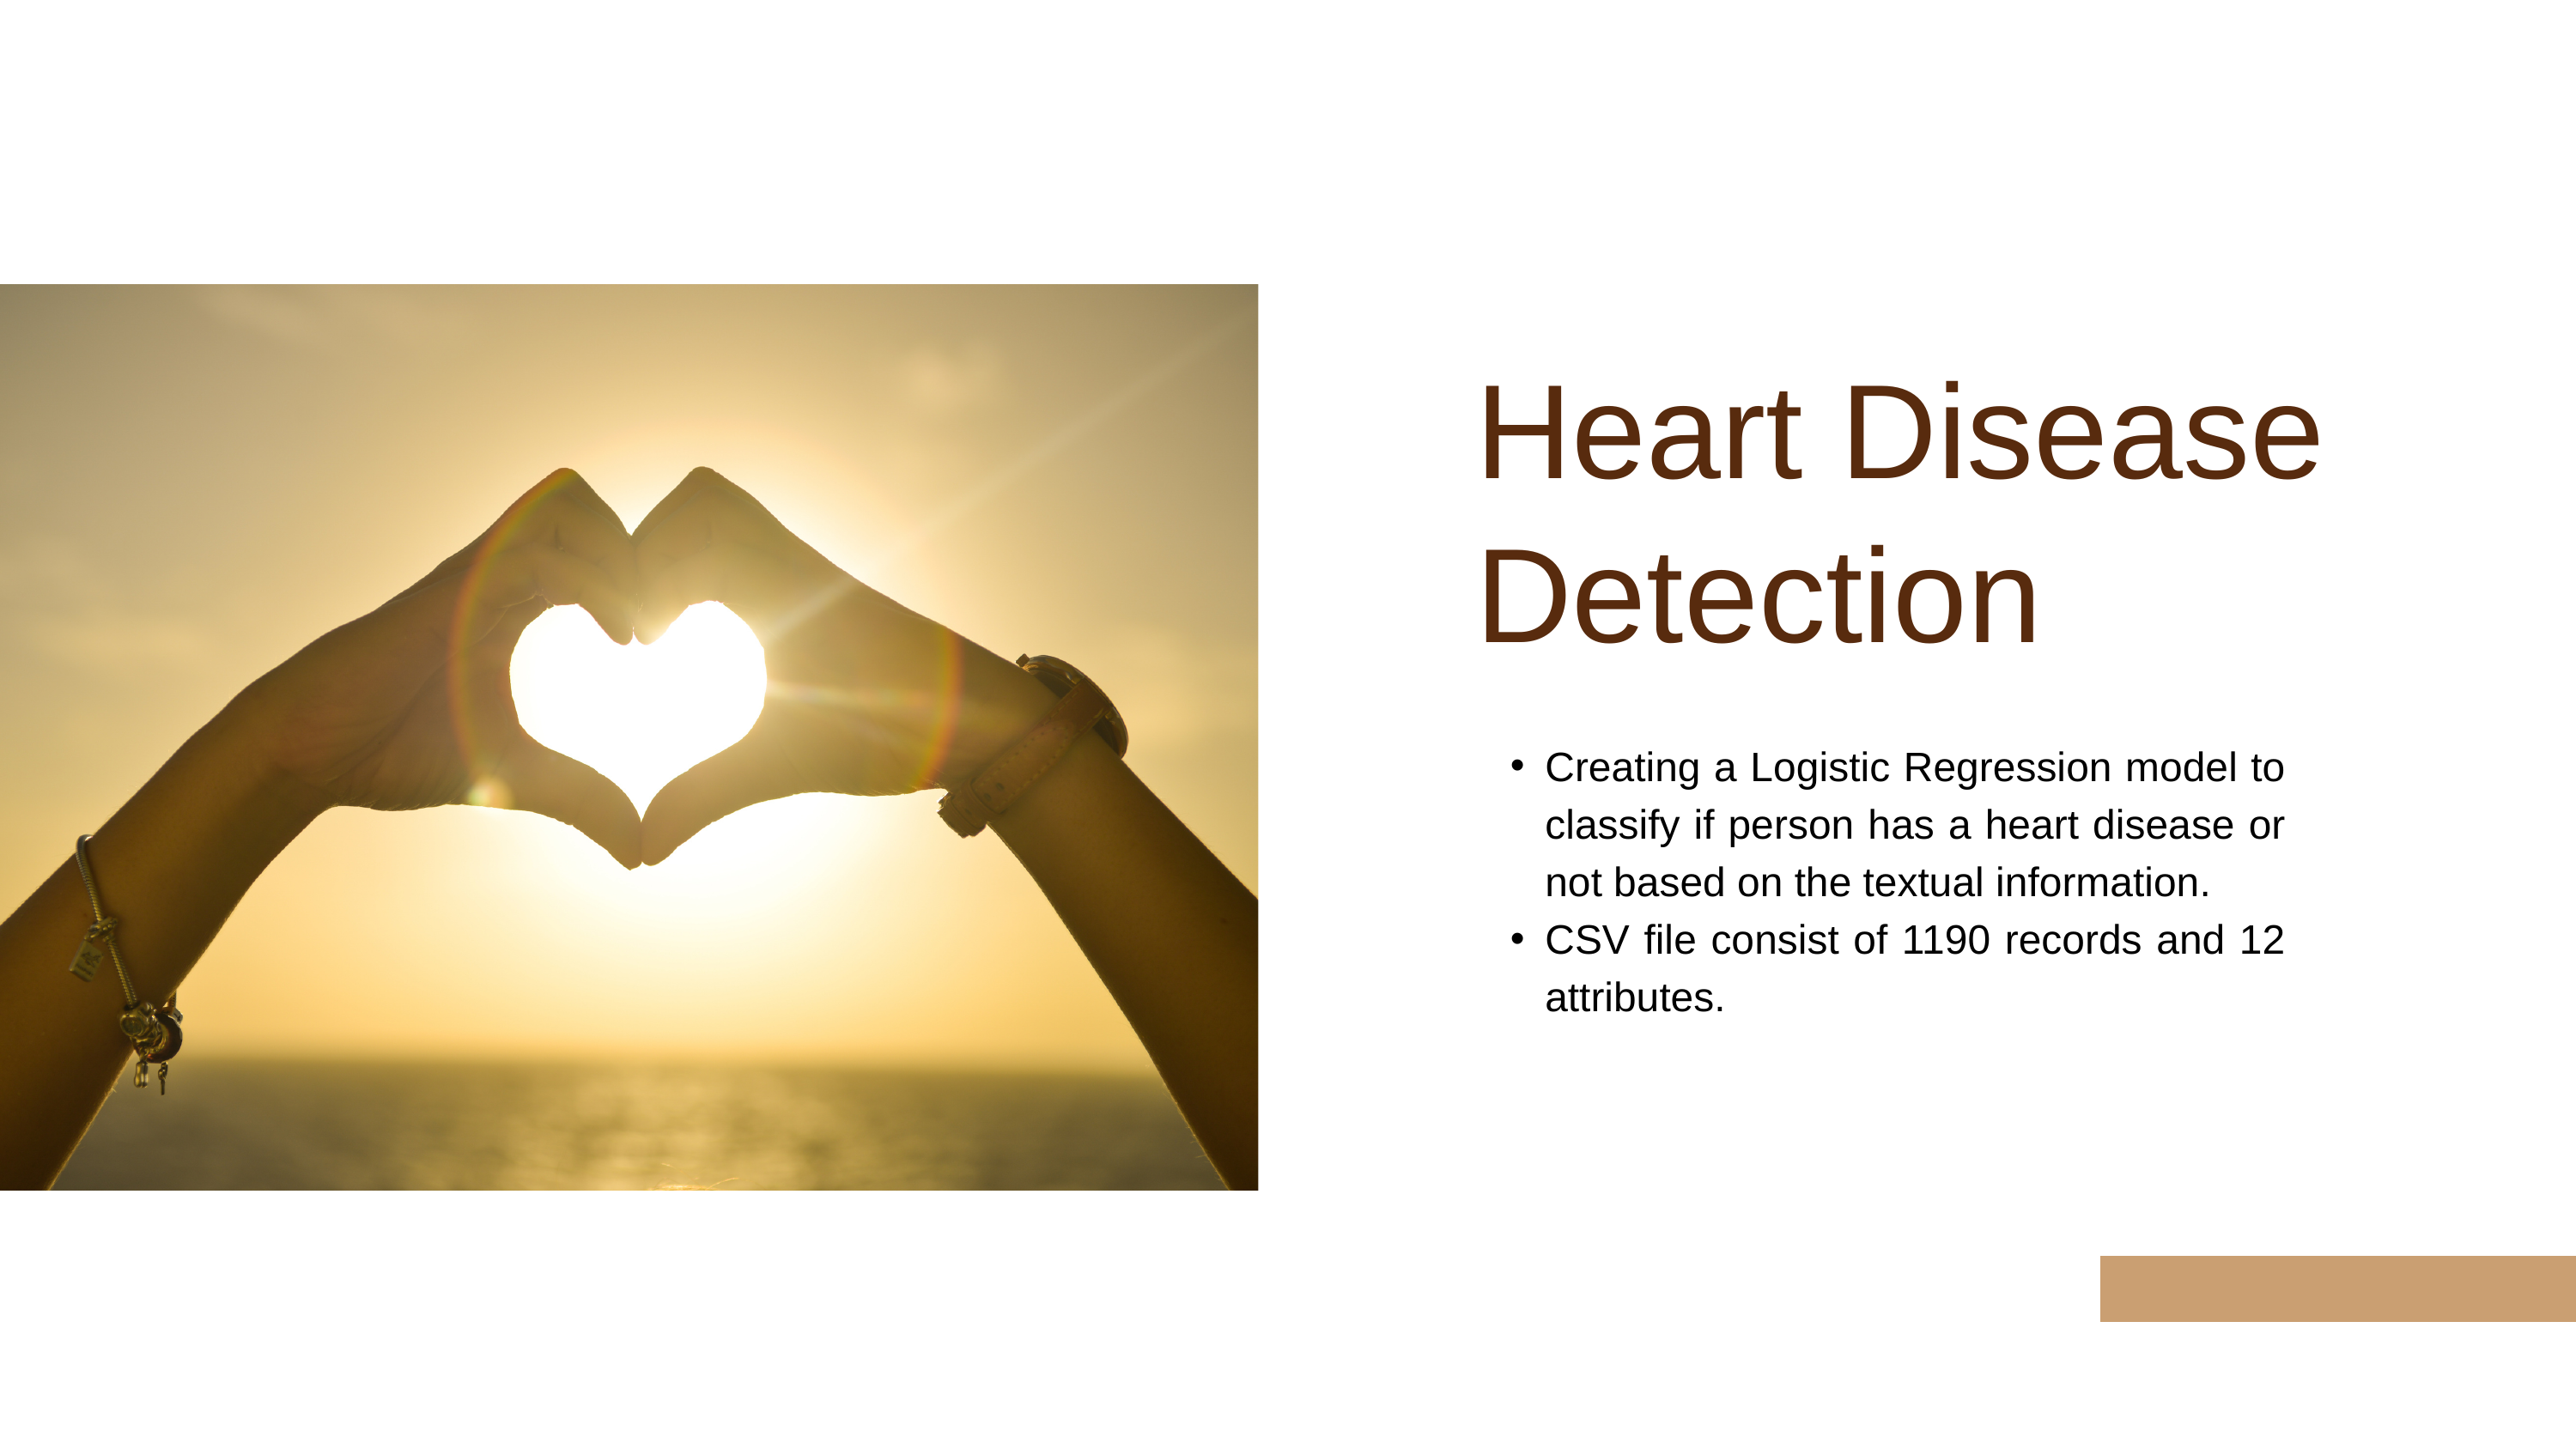

Heart Disease Detection
Creating a Logistic Regression model to classify if person has a heart disease or not based on the textual information.
CSV file consist of 1190 records and 12 attributes.